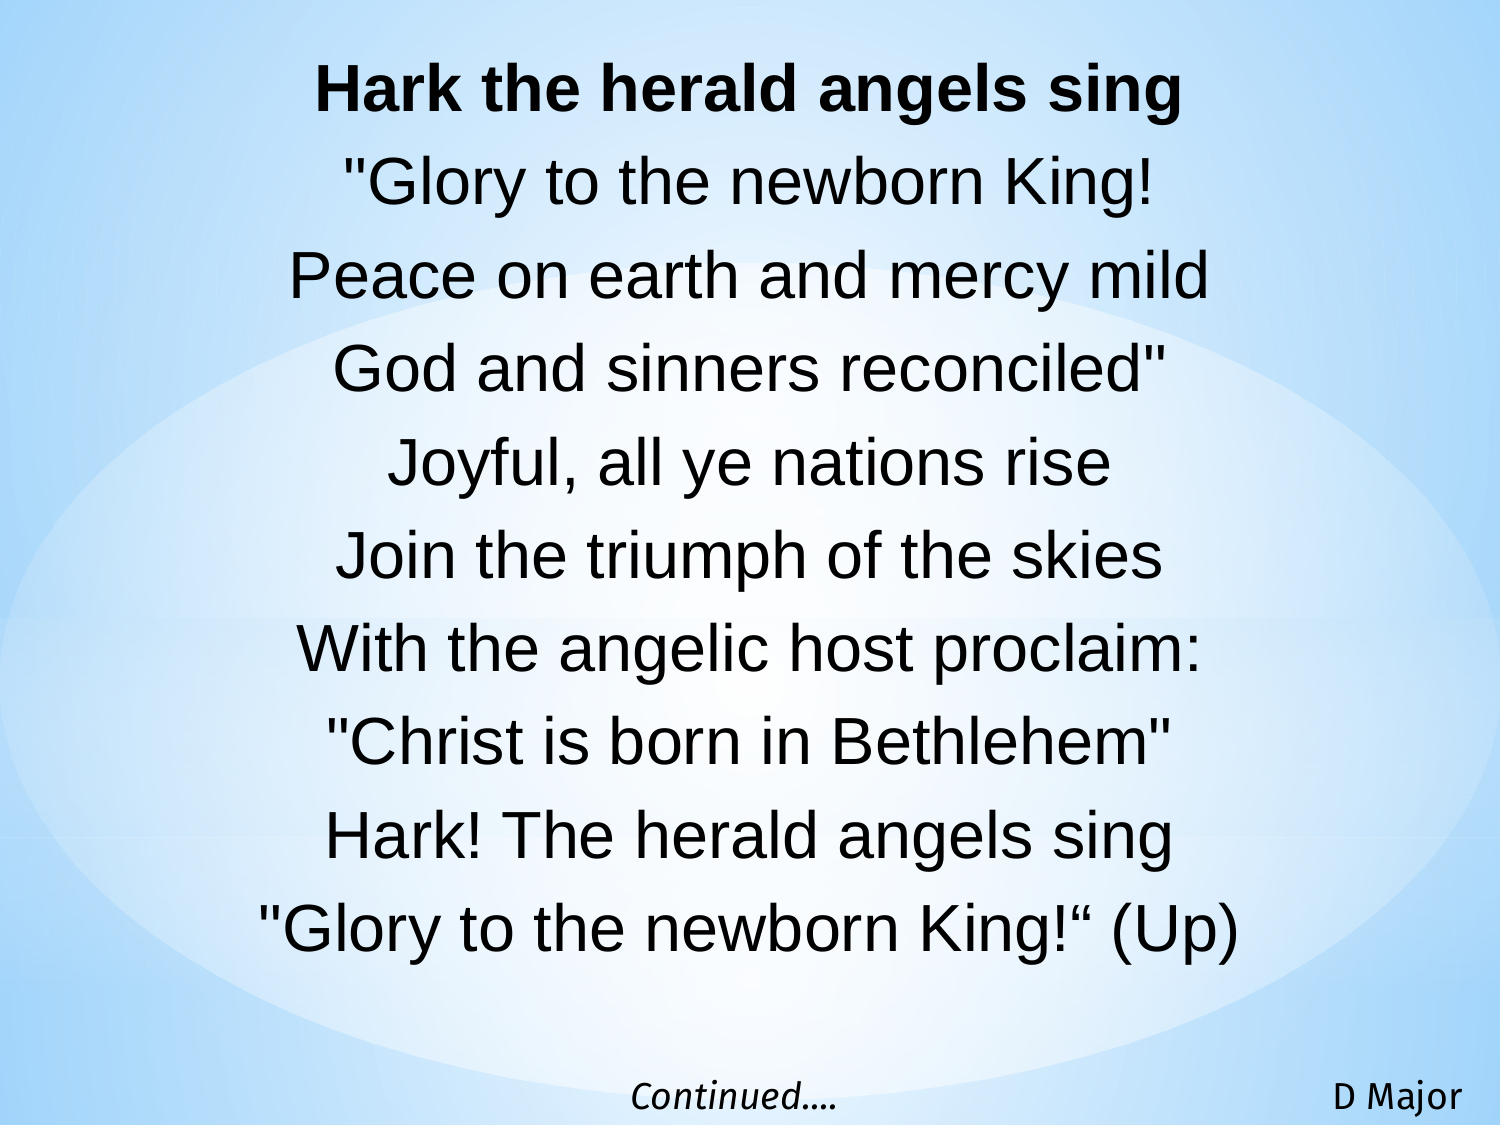

Hark the herald angels sing
"Glory to the newborn King!
Peace on earth and mercy mild
God and sinners reconciled"
Joyful, all ye nations rise
Join the triumph of the skies
With the angelic host proclaim:
"Christ is born in Bethlehem"
Hark! The herald angels sing
"Glory to the newborn King!“ (Up)

Continued....
D Major